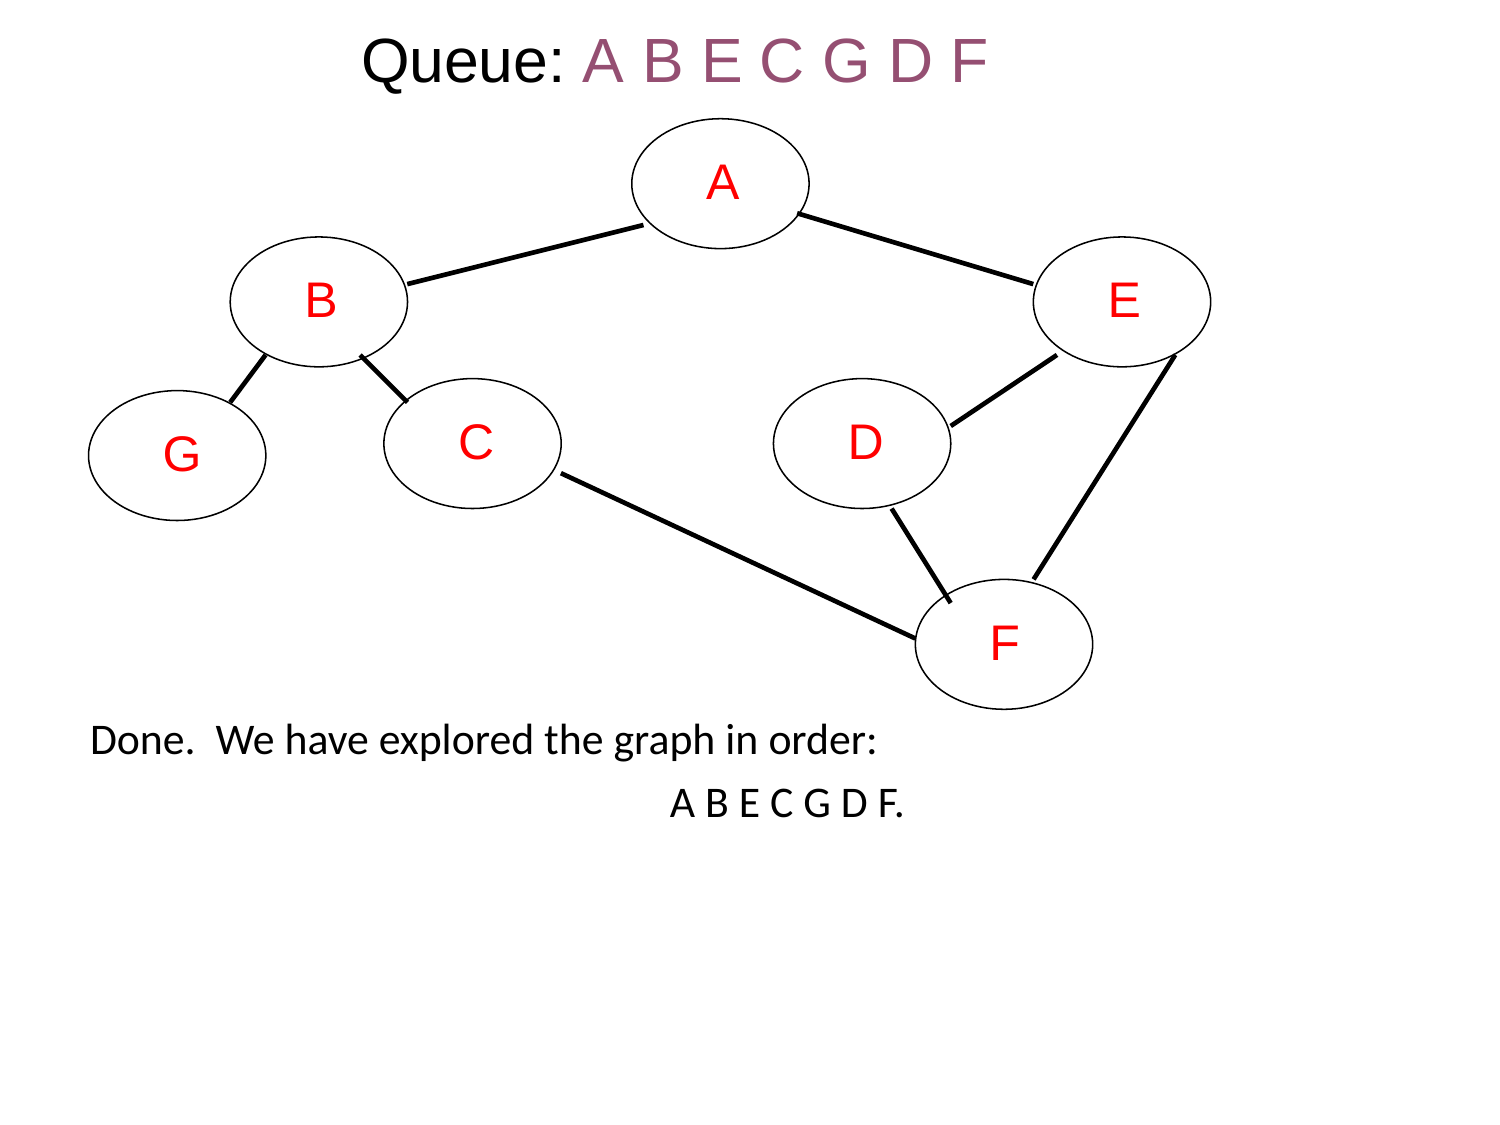

Queue: A B E C G D F

A

B

E

C

D

G

F
Done.  We have explored the graph in order:
A B E C G D F.